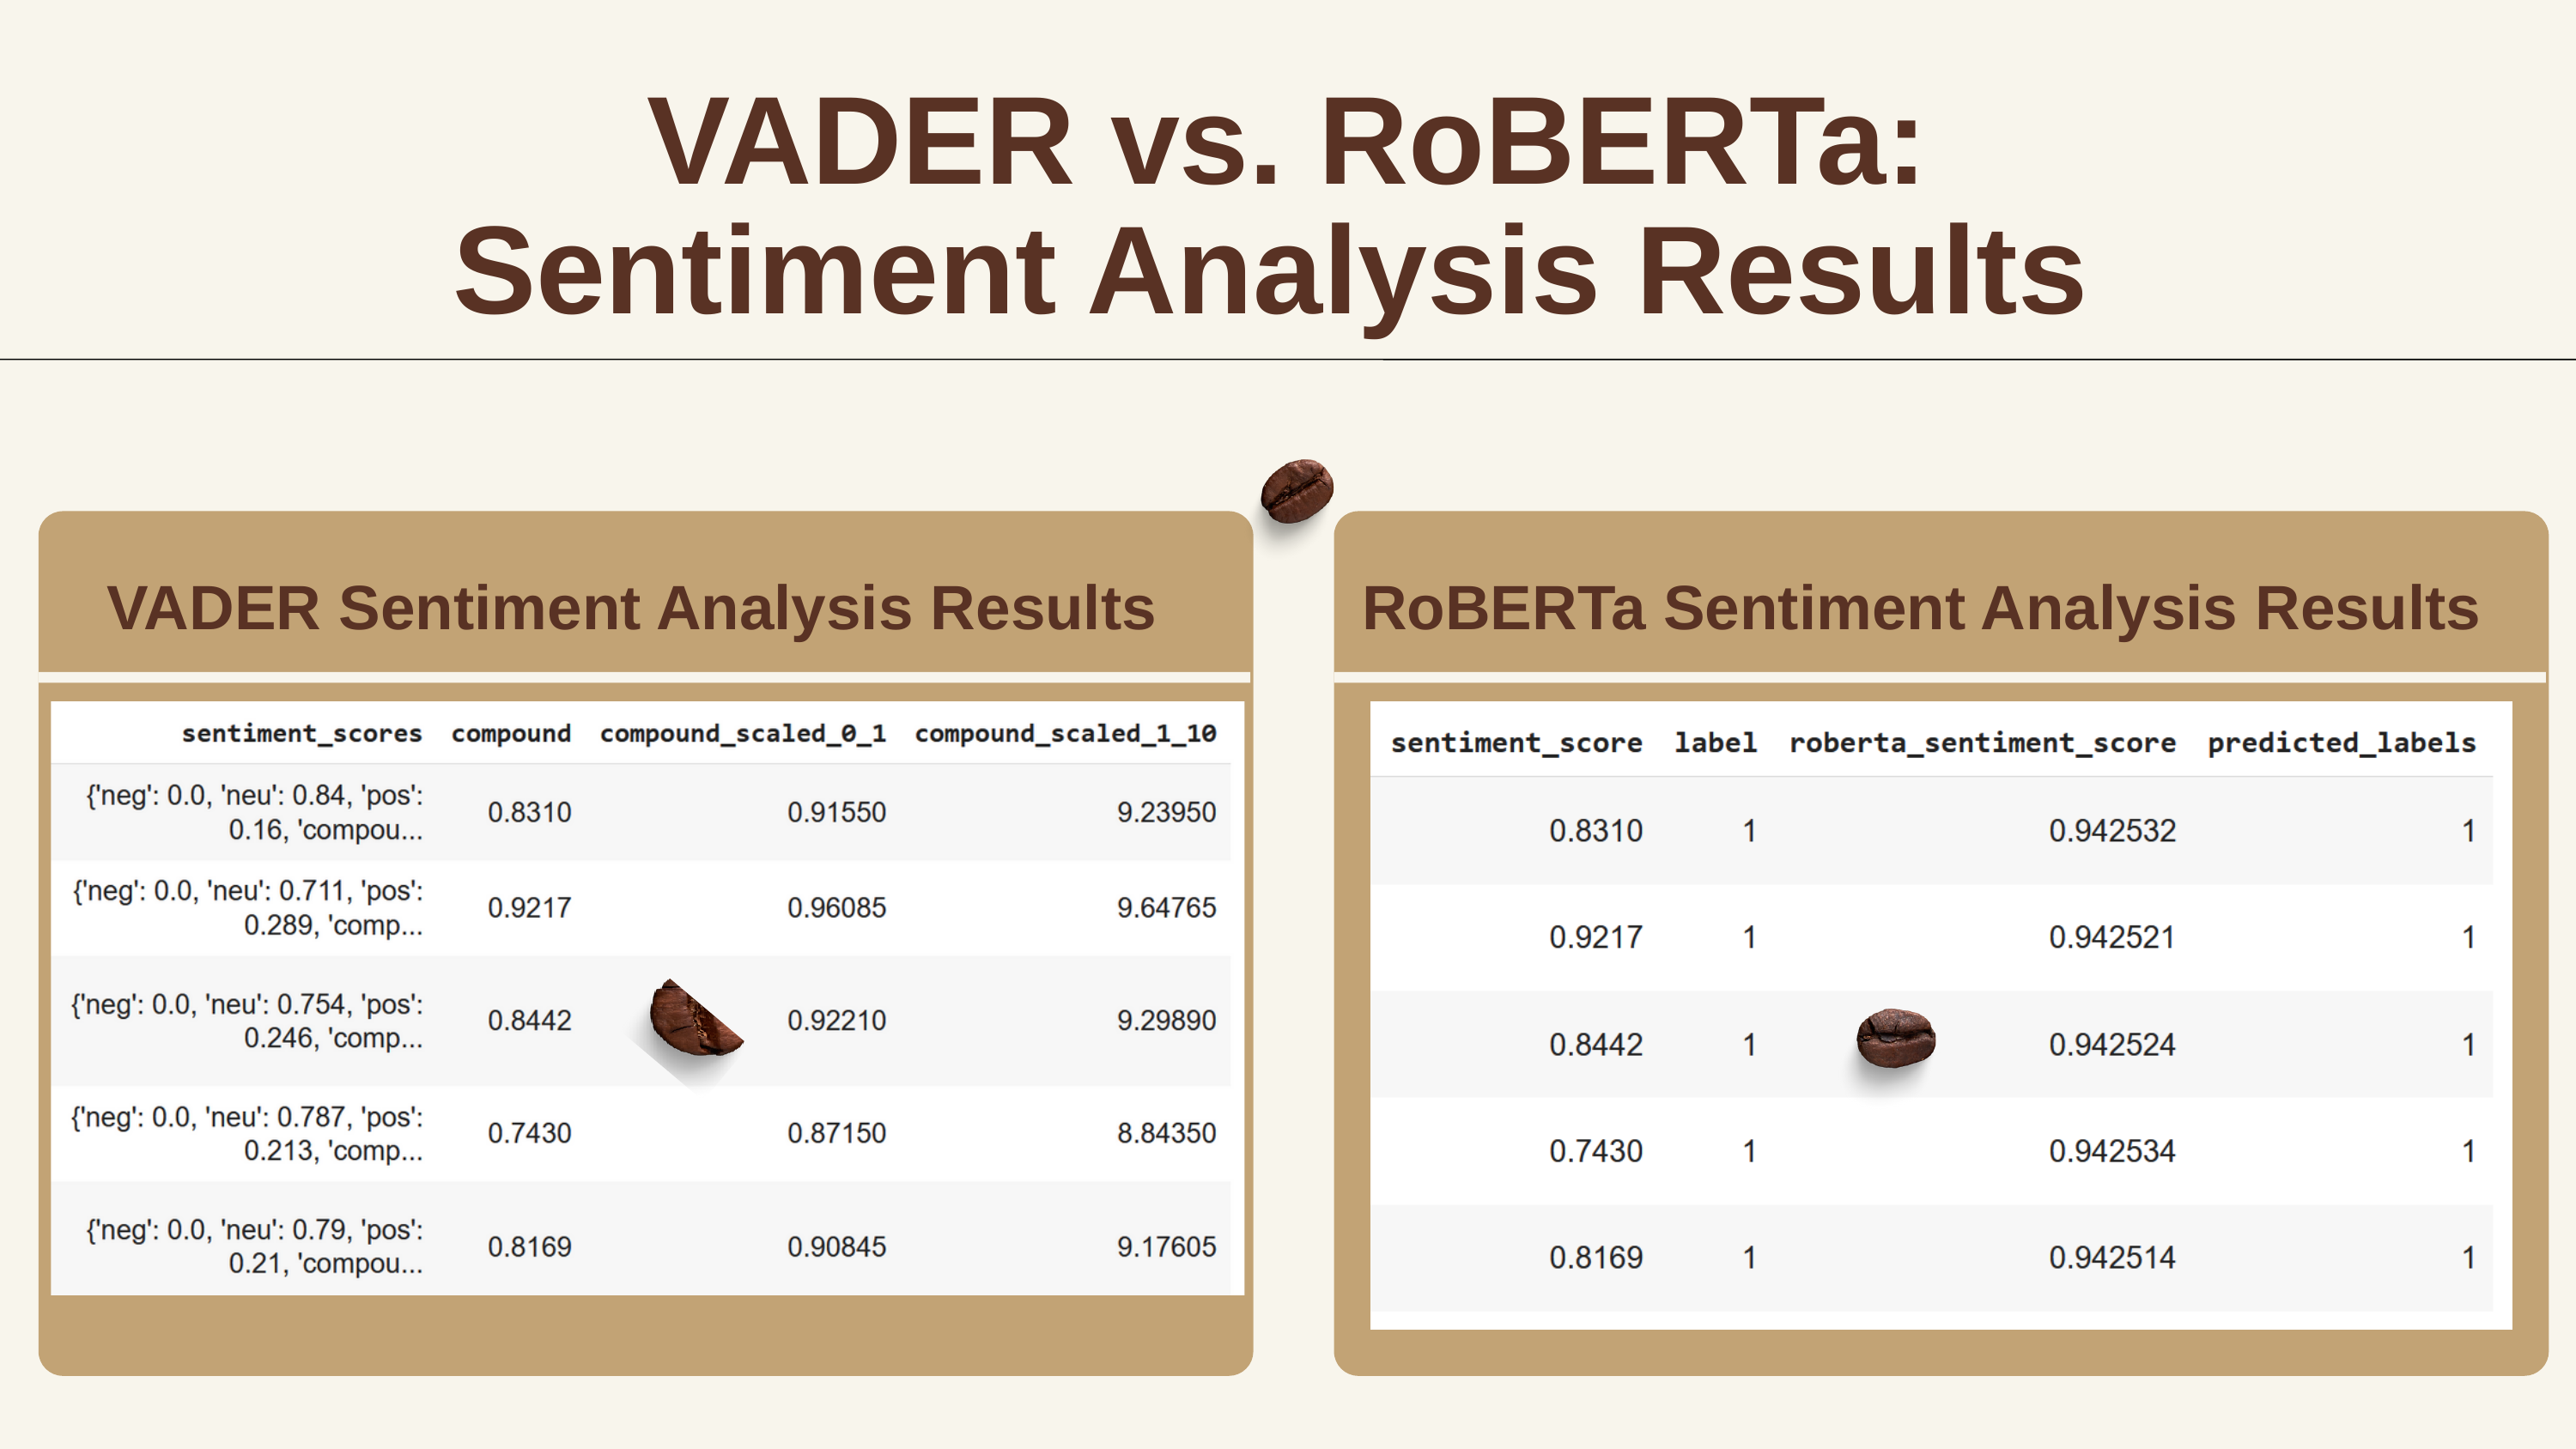

VADER vs. RoBERTa: Sentiment Analysis Results

VADER Sentiment Analysis Results
RoBERTa Sentiment Analysis Results